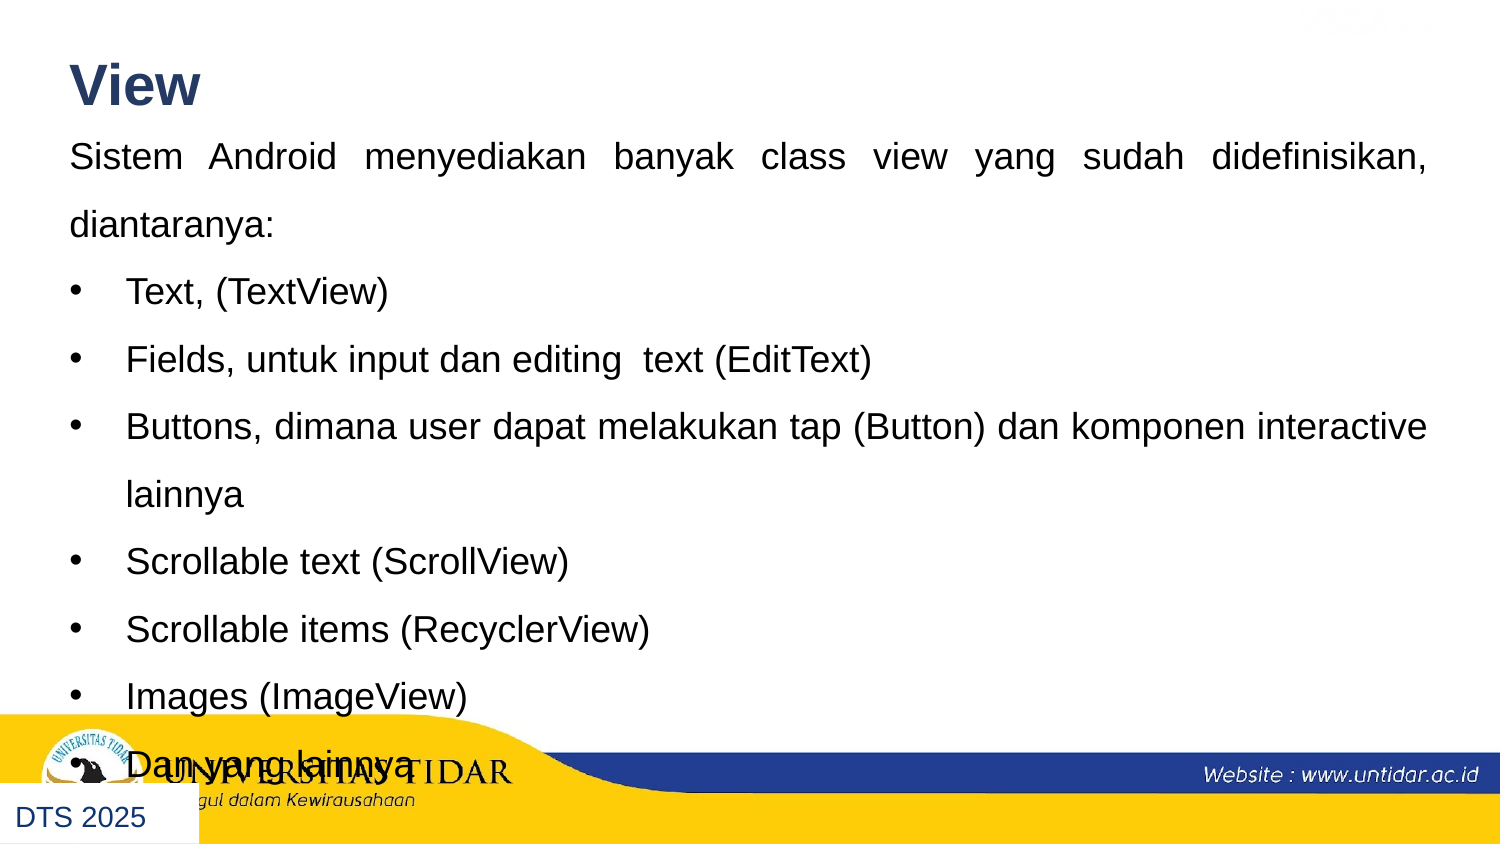

View
Sistem Android menyediakan banyak class view yang sudah didefinisikan, diantaranya:
Text, (TextView)
Fields, untuk input dan editing  text (EditText)
Buttons, dimana user dapat melakukan tap (Button) dan komponen interactive lainnya
Scrollable text (ScrollView)
Scrollable items (RecyclerView)
Images (ImageView)
Dan yang lainnya
DTS 2025